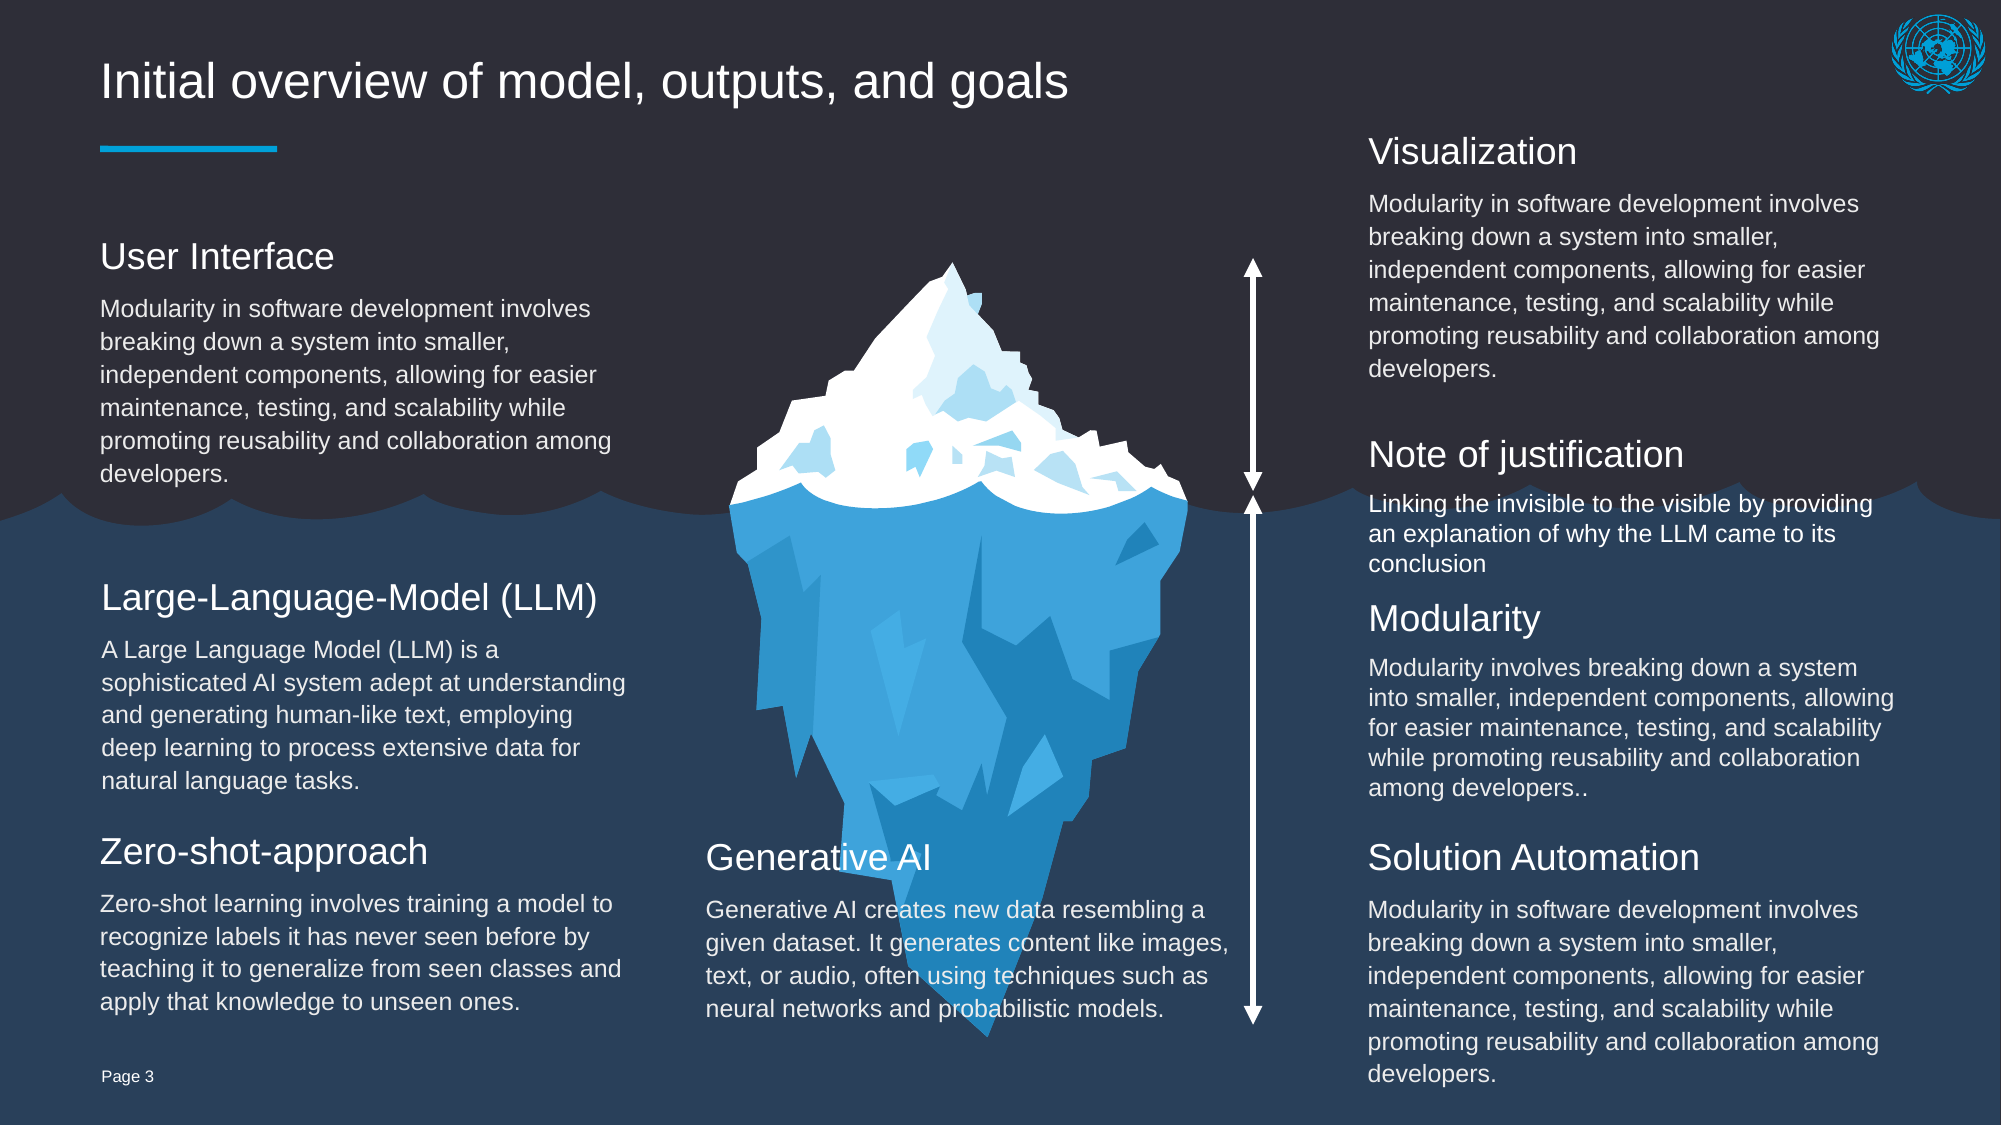

# Initial overview of model, outputs, and goals
Visualization
Modularity in software development involves breaking down a system into smaller, independent components, allowing for easier maintenance, testing, and scalability while promoting reusability and collaboration among developers.
User Interface
Modularity in software development involves breaking down a system into smaller, independent components, allowing for easier maintenance, testing, and scalability while promoting reusability and collaboration among developers.

Note of justification
Linking the invisible to the visible by providing an explanation of why the LLM came to its conclusion

Large-Language-Model (LLM)
A Large Language Model (LLM) is a sophisticated AI system adept at understanding and generating human-like text, employing deep learning to process extensive data for natural language tasks.
Modularity
Modularity involves breaking down a system into smaller, independent components, allowing for easier maintenance, testing, and scalability while promoting reusability and collaboration among developers..
Zero-shot-approach
Zero-shot learning involves training a model to recognize labels it has never seen before by teaching it to generalize from seen classes and apply that knowledge to unseen ones.
Generative AI
Generative AI creates new data resembling a given dataset. It generates content like images, text, or audio, often using techniques such as neural networks and probabilistic models.
Solution Automation
Modularity in software development involves breaking down a system into smaller, independent components, allowing for easier maintenance, testing, and scalability while promoting reusability and collaboration among developers.
Page 3